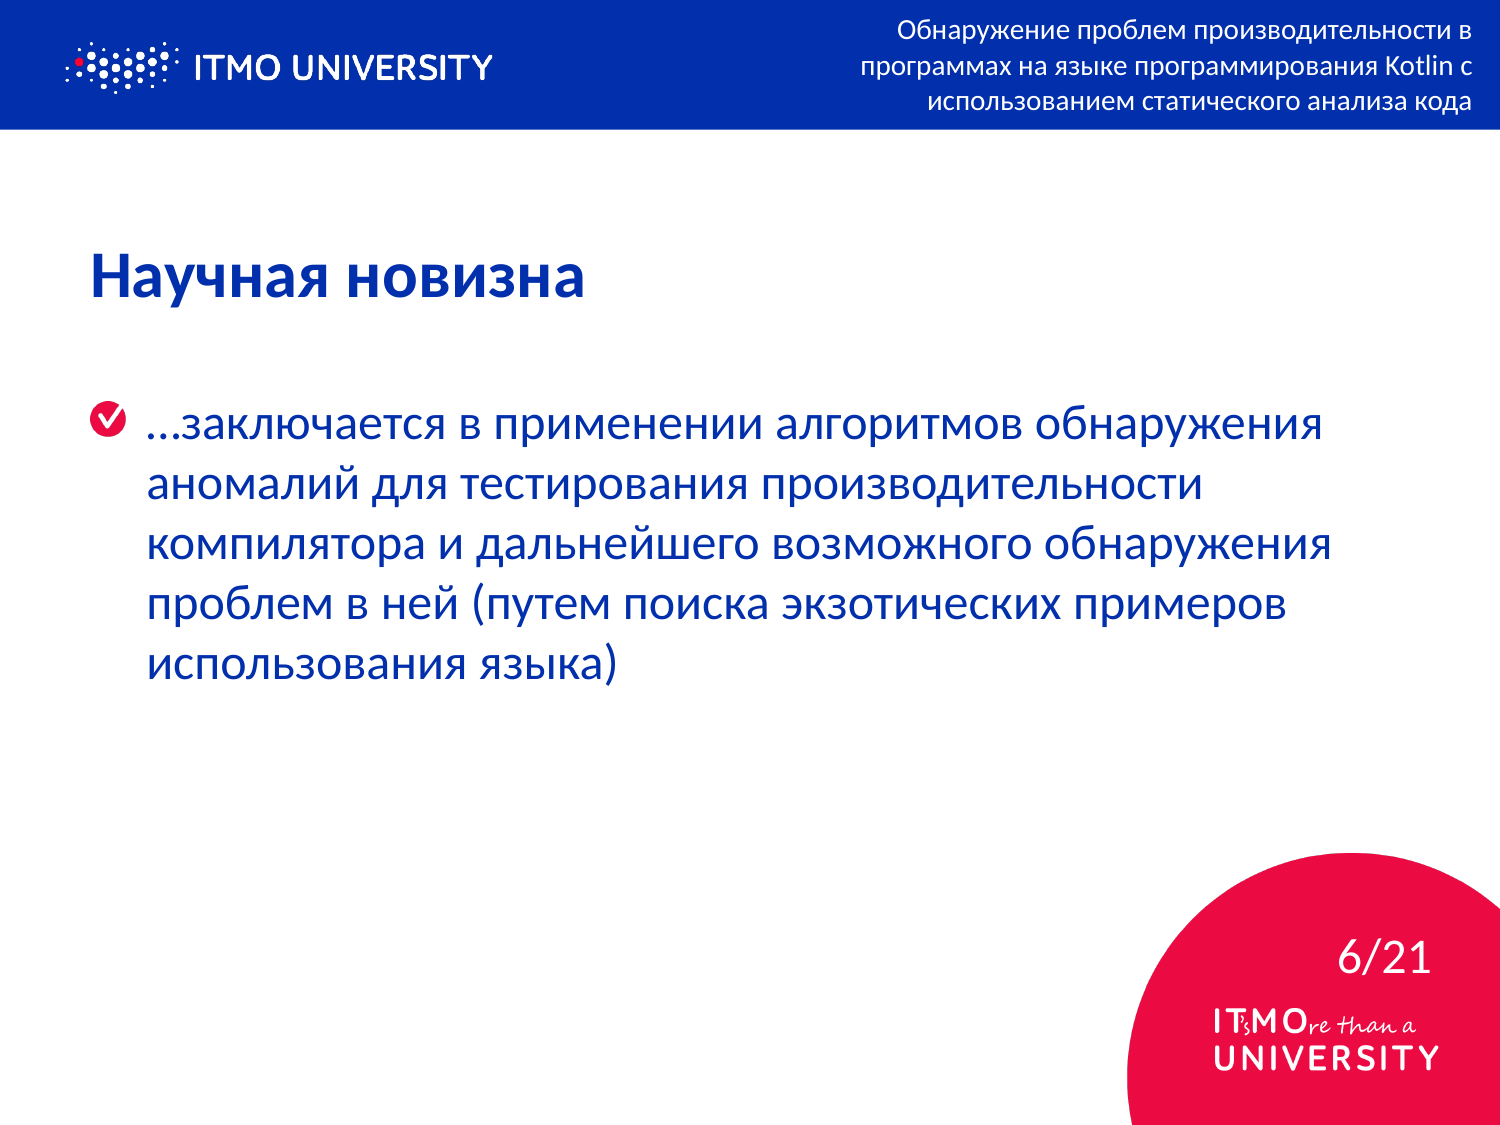

Обнаружение проблем производительности в программах на языке программирования Kotlin с использованием статического анализа кода
# Научная новизна
…заключается в применении алгоритмов обнаружения аномалий для тестирования производительности компилятора и дальнейшего возможного обнаружения проблем в ней (путем поиска экзотических примеров использования языка)

6/21